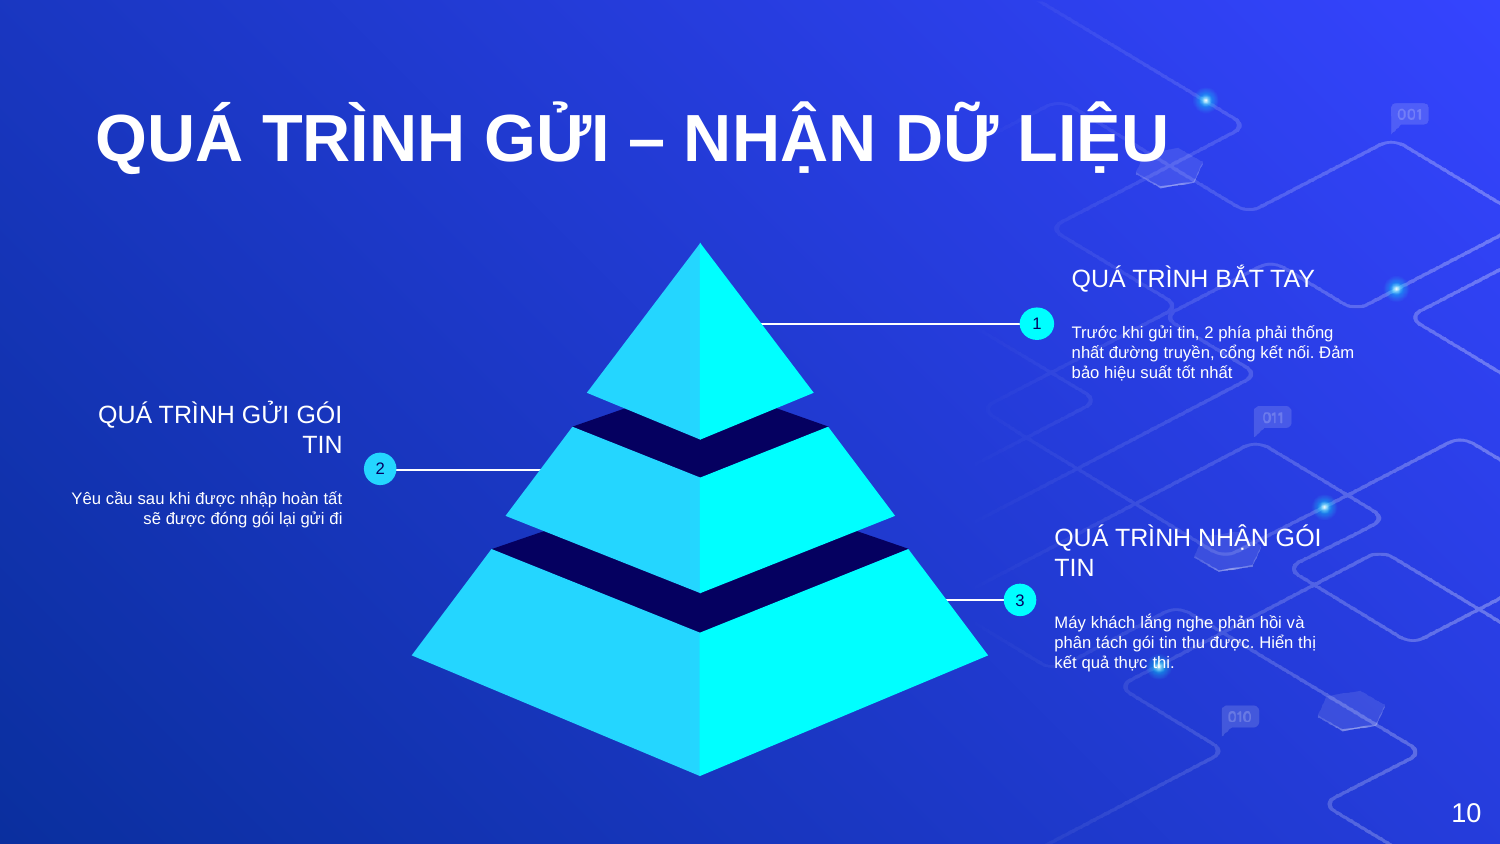

# QUÁ TRÌNH GỬI – NHẬN DỮ LIỆU
QUÁ TRÌNH BẮT TAY

Trước khi gửi tin, 2 phía phải thống nhất đường truyền, cổng kết nối. Đảm bảo hiệu suất tốt nhất
1

QUÁ TRÌNH GỬI GÓI TIN

Yêu cầu sau khi được nhập hoàn tất sẽ được đóng gói lại gửi đi
2

QUÁ TRÌNH NHẬN GÓI TIN

Máy khách lắng nghe phản hồi và phân tách gói tin thu được. Hiển thị kết quả thực thi.
3

10